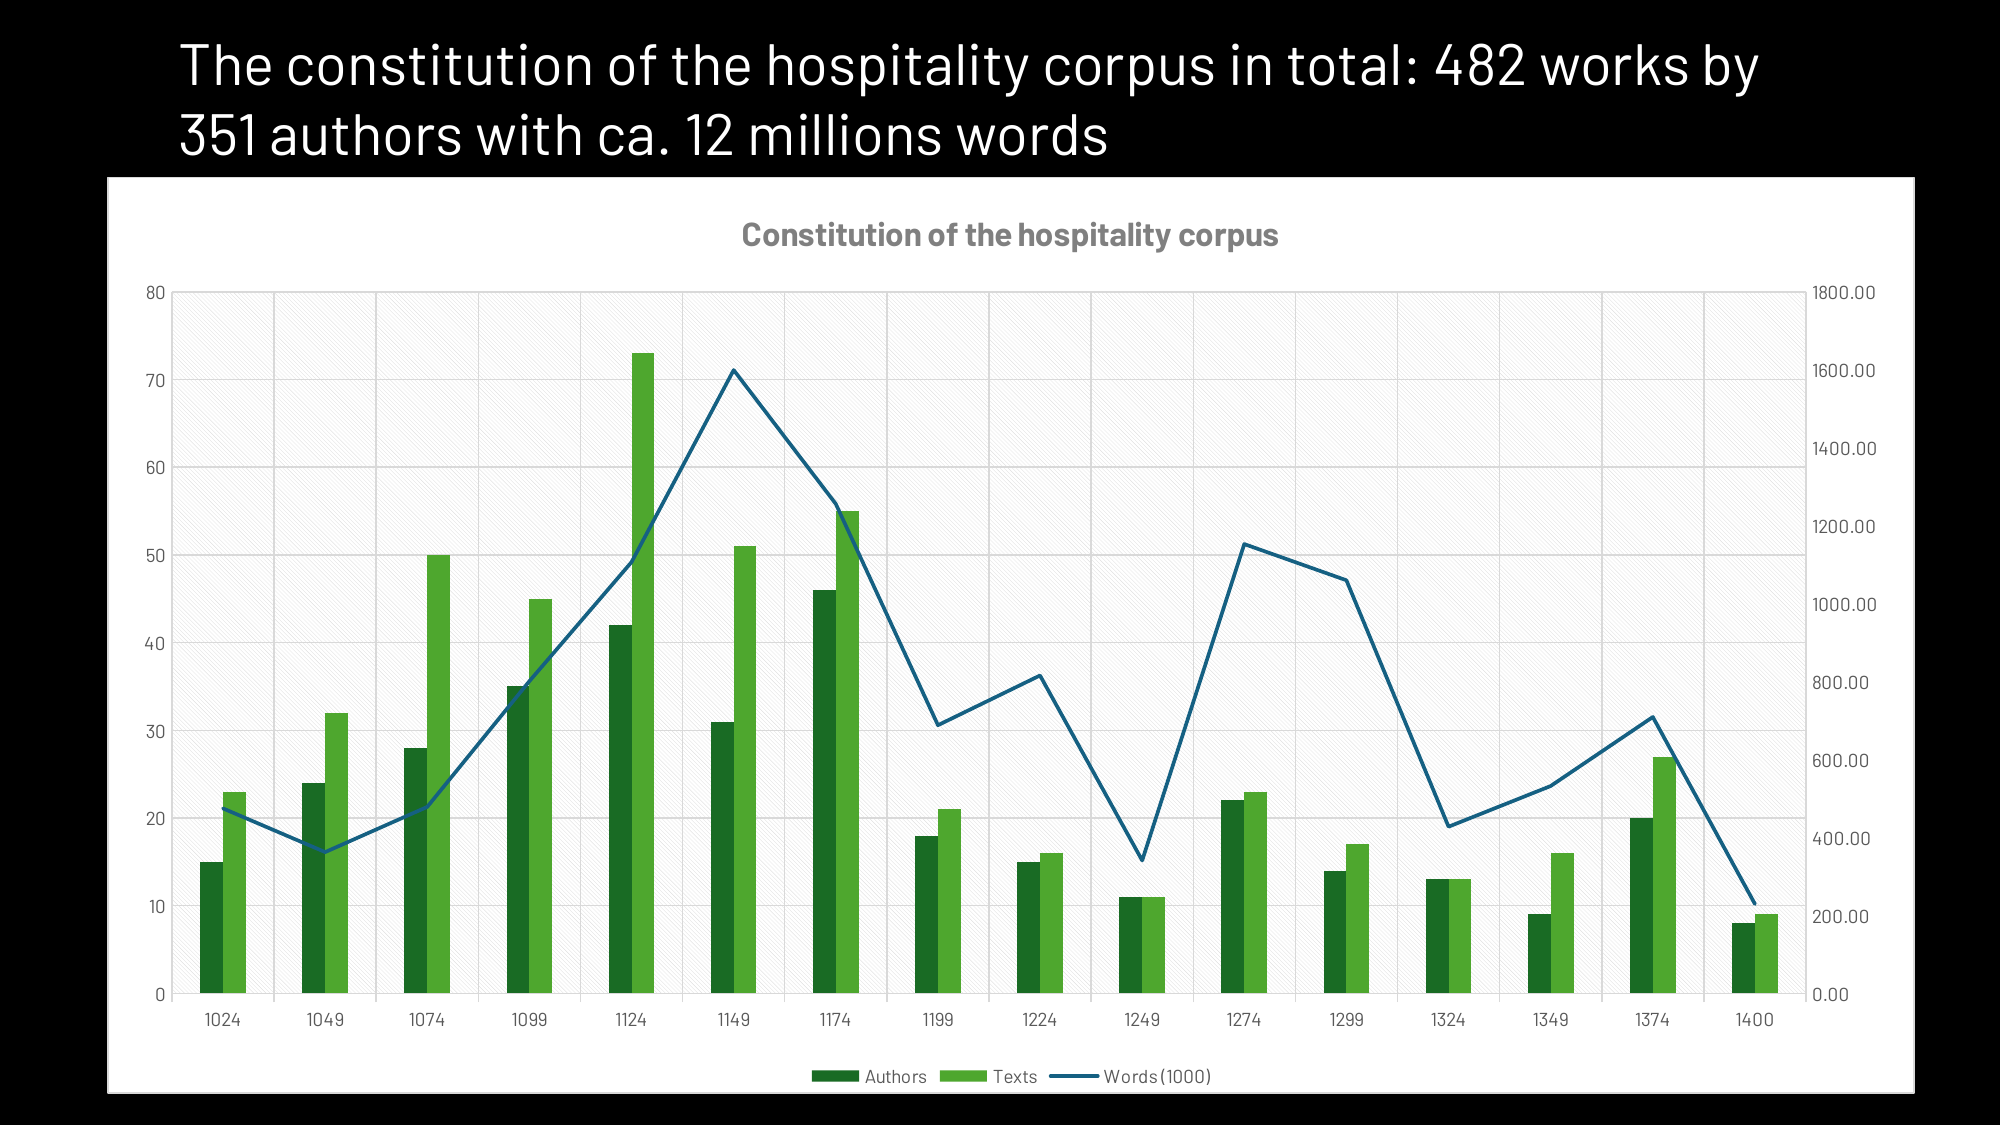

The constitution of the hospitality corpus in total: 482 works by 351 authors with ca. 12 millions words

### Chart: Constitution of the hospitality corpus

| Category | Authors | Texts | Words (1000) |
|---|---|---|---|
| 1024 | 15.0 | 23.0 | 474.503 |
| 1049 | 24.0 | 32.0 | 362.424 |
| 1074 | 28.0 | 50.0 | 478.394 |
| 1099 | 35.0 | 45.0 | 801.103 |
| 1124 | 42.0 | 73.0 | 1106.661 |
| 1149 | 31.0 | 51.0 | 1599.268 |
| 1174 | 46.0 | 55.0 | 1255.866 |
| 1199 | 18.0 | 21.0 | 688.113 |
| 1224 | 15.0 | 16.0 | 815.614 |
| 1249 | 11.0 | 11.0 | 340.846 |
| 1274 | 22.0 | 23.0 | 1152.781 |
| 1299 | 14.0 | 17.0 | 1059.848 |
| 1324 | 13.0 | 13.0 | 427.615 |
| 1349 | 9.0 | 16.0 | 531.885 |
| 1374 | 20.0 | 27.0 | 709.154 |
| 1400 | 8.0 | 9.0 | 229.316 |